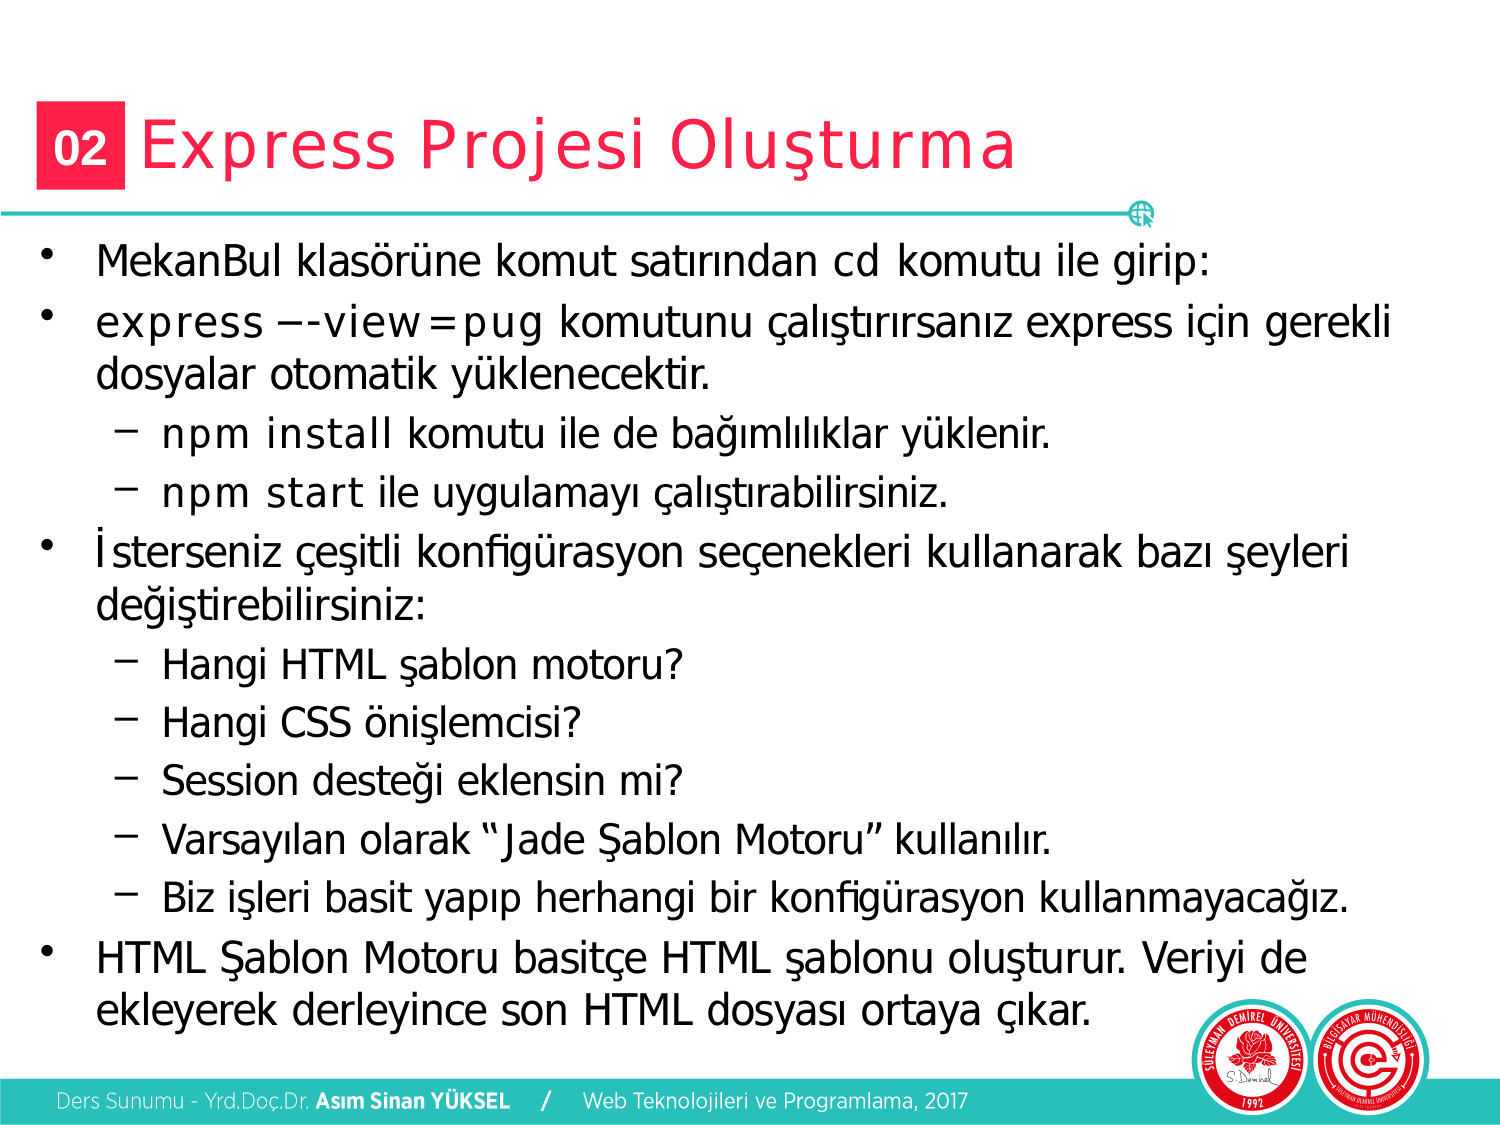

# Express Projesi Oluşturma
02
MekanBul klasörüne komut satırından cd komutu ile girip:
express –-view=pug komutunu çalıştırırsanız express için gerekli dosyalar otomatik yüklenecektir.
npm install komutu ile de bağımlılıklar yüklenir.
npm start ile uygulamayı çalıştırabilirsiniz.
İsterseniz çeşitli konfigürasyon seçenekleri kullanarak bazı şeyleri değiştirebilirsiniz:
Hangi HTML şablon motoru?
Hangi CSS önişlemcisi?
Session desteği eklensin mi?
Varsayılan olarak “Jade Şablon Motoru” kullanılır.
Biz işleri basit yapıp herhangi bir konfigürasyon kullanmayacağız.
HTML Şablon Motoru basitçe HTML şablonu oluşturur. Veriyi de ekleyerek derleyince son HTML dosyası ortaya çıkar.